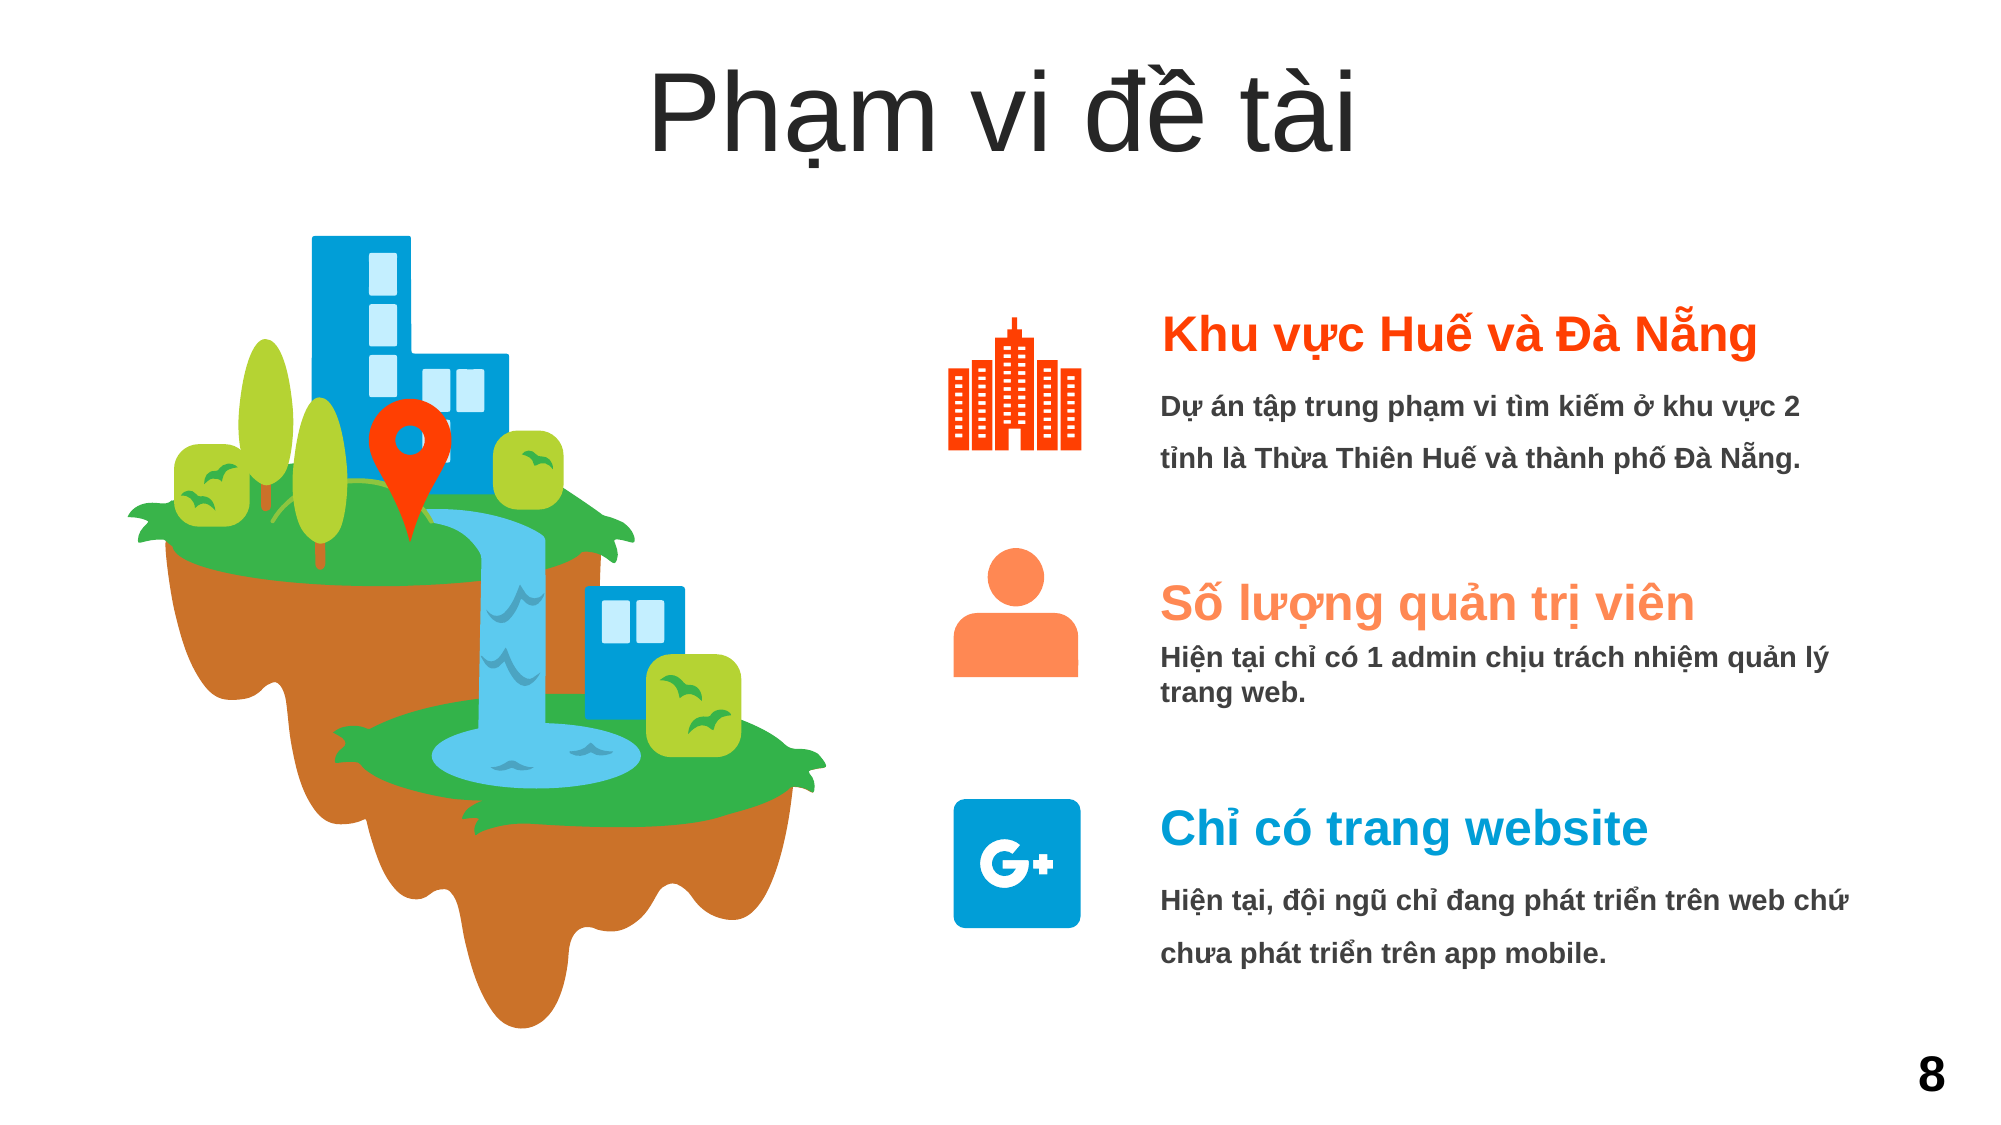

Phạm vi đề tài

Khu vực Huế và Đà Nẵng

Dự án tập trung phạm vi tìm kiếm ở khu vực 2 tỉnh là Thừa Thiên Huế và thành phố Đà Nẵng.

Số lượng quản trị viên
Hiện tại chỉ có 1 admin chịu trách nhiệm quản lý trang web.
Chỉ có trang website

Hiện tại, đội ngũ chỉ đang phát triển trên web chứ chưa phát triển trên app mobile.
8